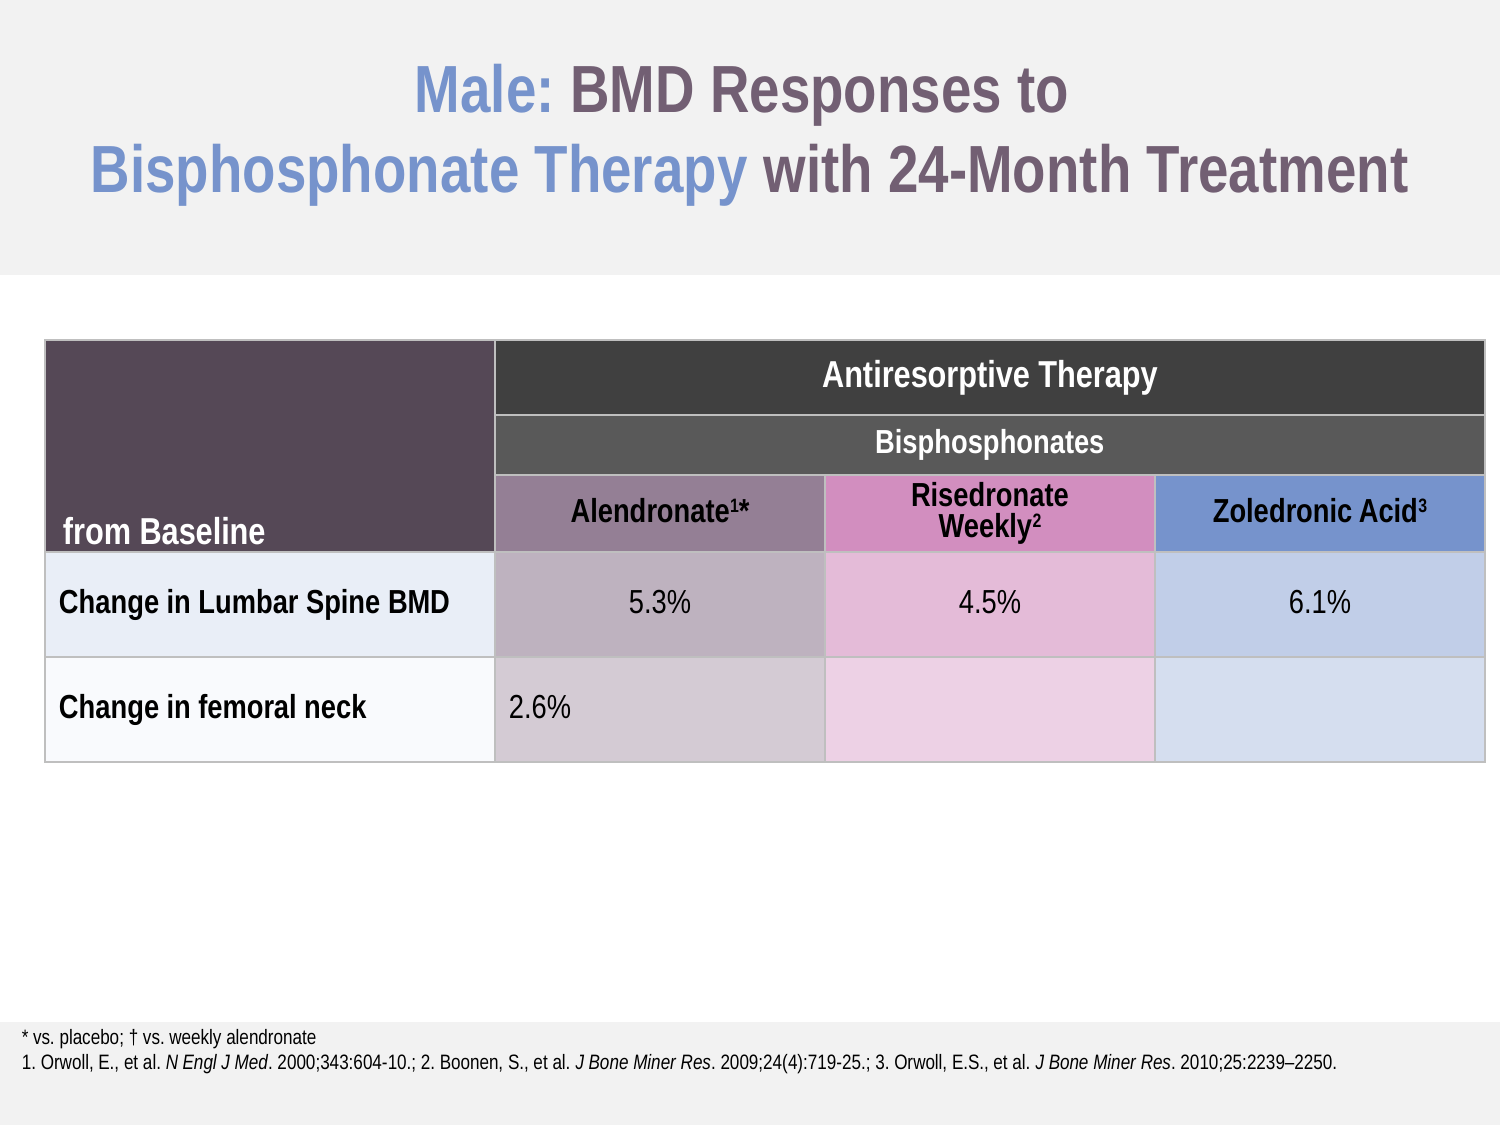

Male: BMD Responses to
Bisphosphonate Therapy with 24-Month Treatment
| from Baseline | Antiresorptive Therapy |  |  |
| --- | --- | --- | --- |
|  | Bisphosphonates |  |  |
|  | Alendronate1\* | Risedronate Weekly2 | Zoledronic Acid3 |
| Change in Lumbar Spine BMD | 5.3% | 4.5% | 6.1% |
| Change in femoral neck | 2.6% |  |  |
* vs. placebo; † vs. weekly alendronate
1. Orwoll, E., et al. N Engl J Med. 2000;343:604-10.; 2. Boonen, S., et al. J Bone Miner Res. 2009;24(4):719-25.; 3. Orwoll, E.S., et al. J Bone Miner Res. 2010;25:2239–2250.